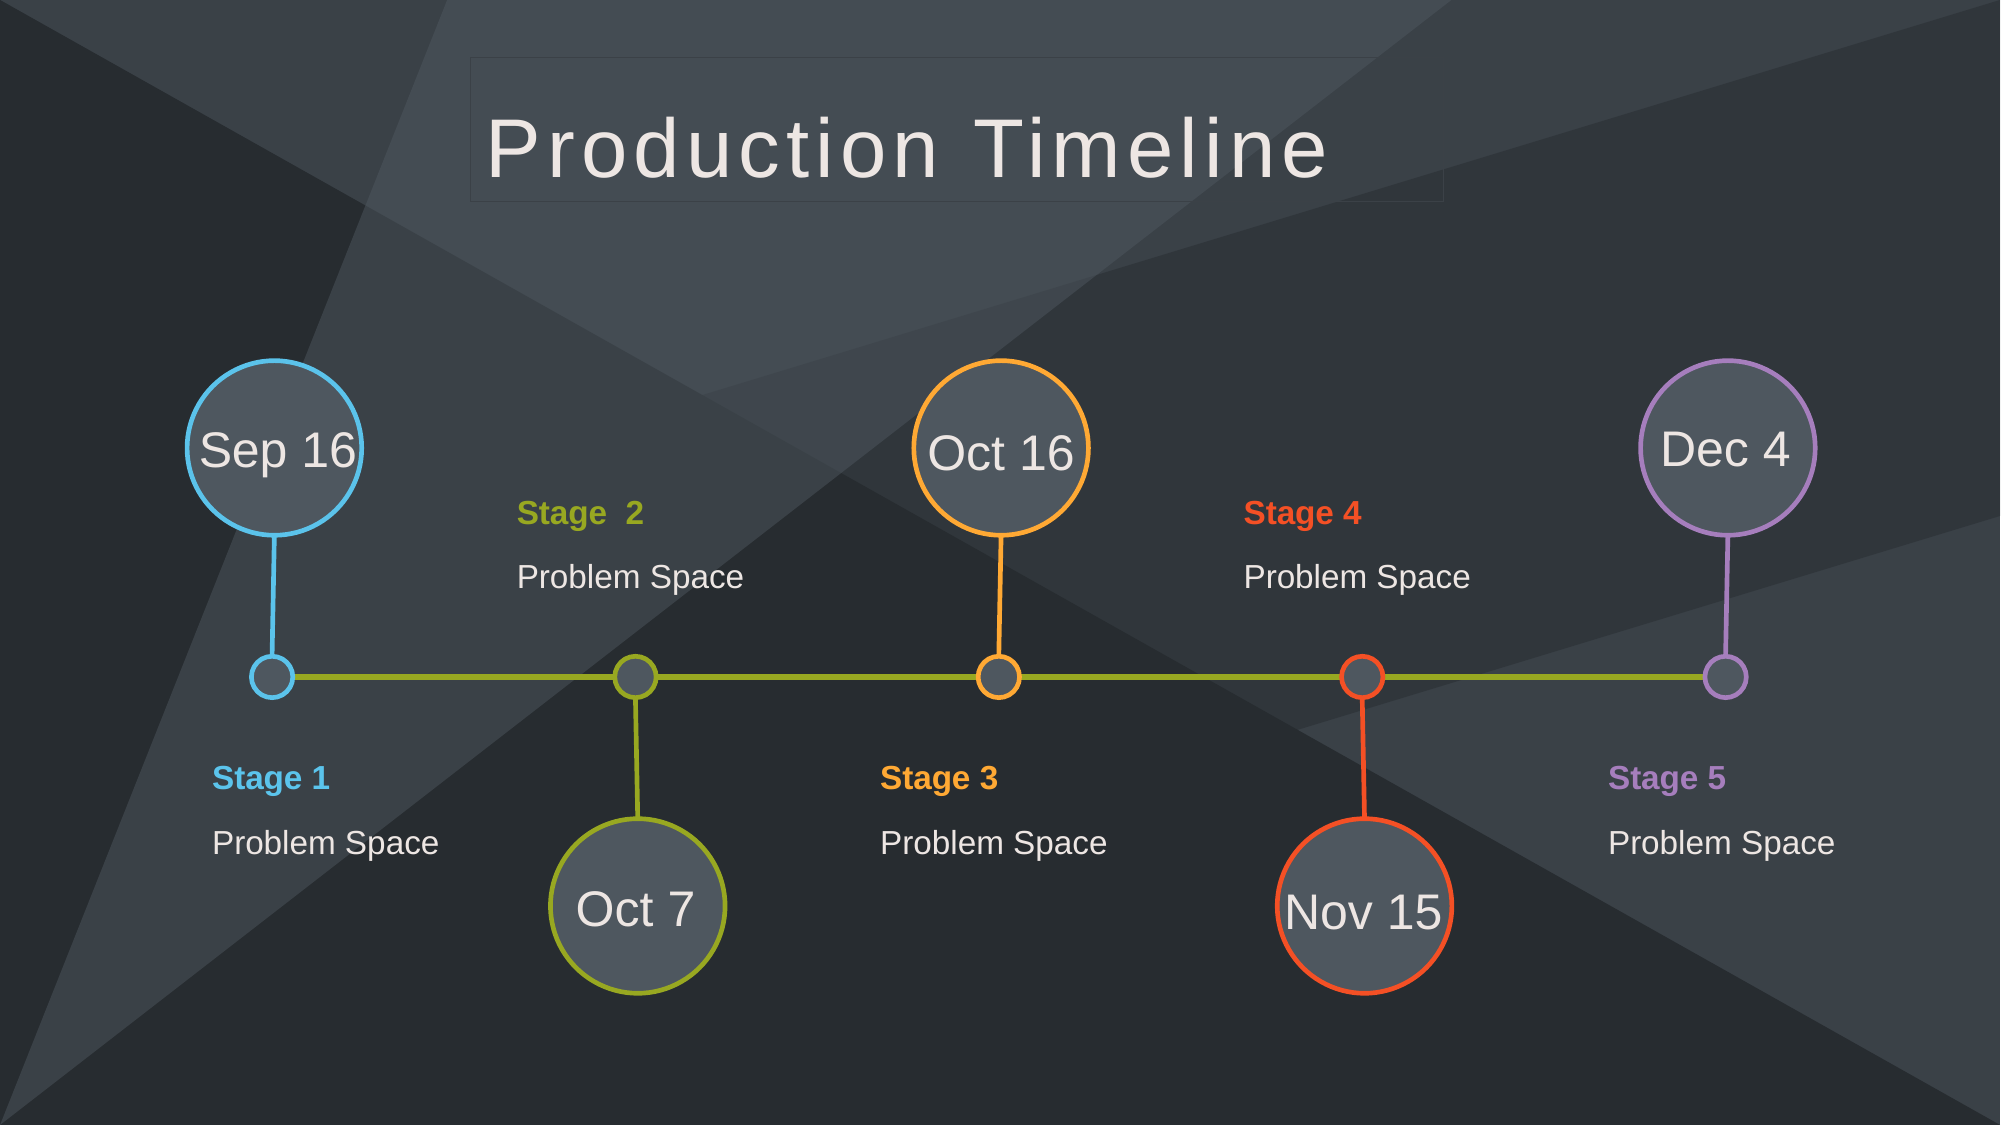

Production Timeline

Sep 16

Oct 16

Dec 4
Stage  2
Problem Space
Stage 4
Problem Space

Oct 7

Nov 15
Stage 1
Problem Space
Stage 3
Problem Space
Stage 5
Problem Space